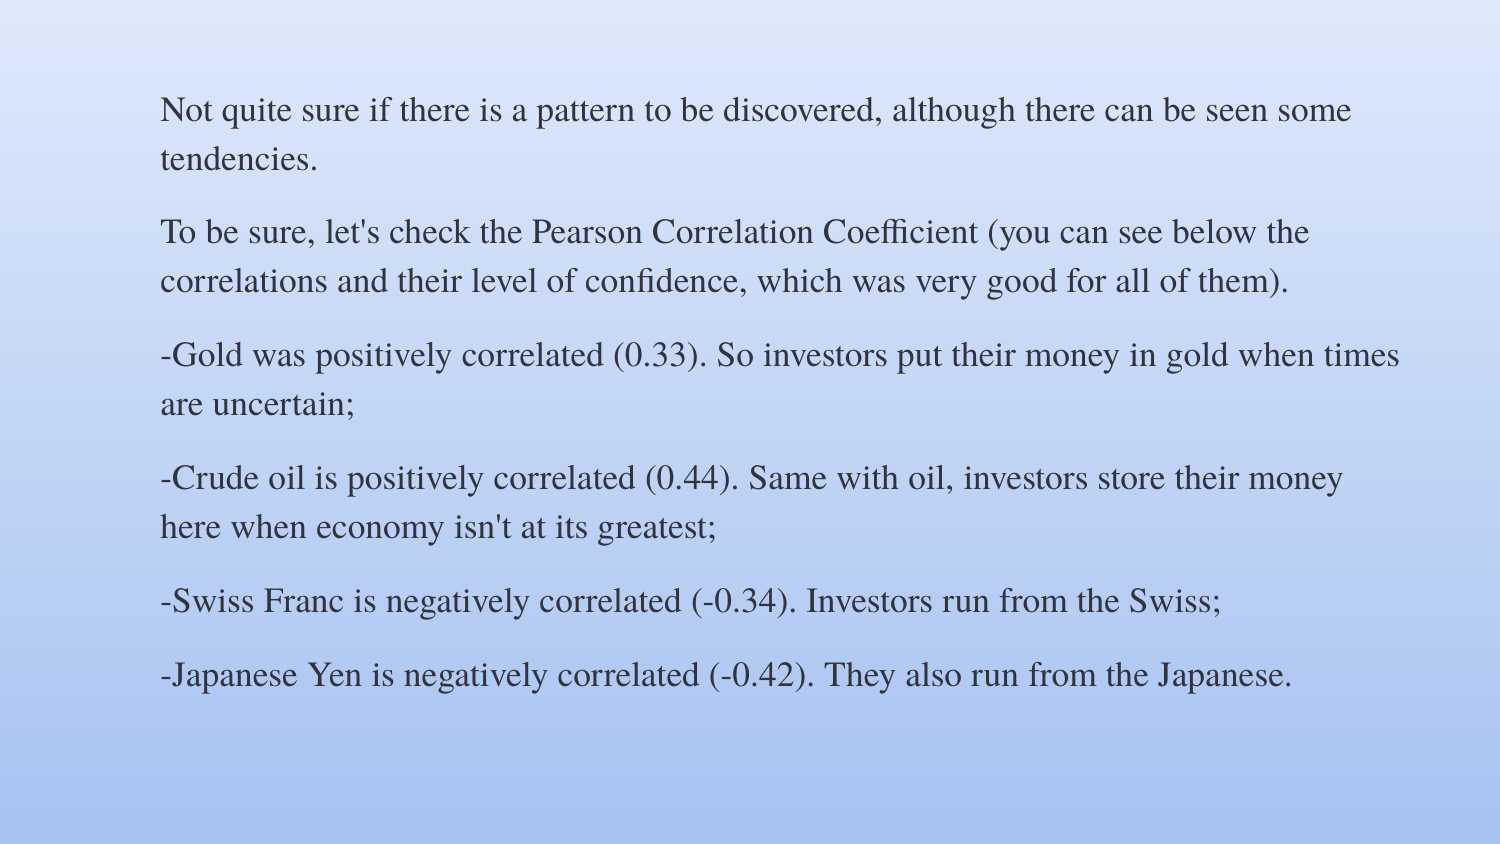

Not quite sure if there is a pattern to be discovered, although there can be seen some tendencies.
To be sure, let's check the Pearson Correlation Coefficient (you can see below the correlations and their level of confidence, which was very good for all of them).
-Gold was positively correlated (0.33). So investors put their money in gold when times are uncertain;
-Crude oil is positively correlated (0.44). Same with oil, investors store their money here when economy isn't at its greatest;
-Swiss Franc is negatively correlated (-0.34). Investors run from the Swiss;
-Japanese Yen is negatively correlated (-0.42). They also run from the Japanese.